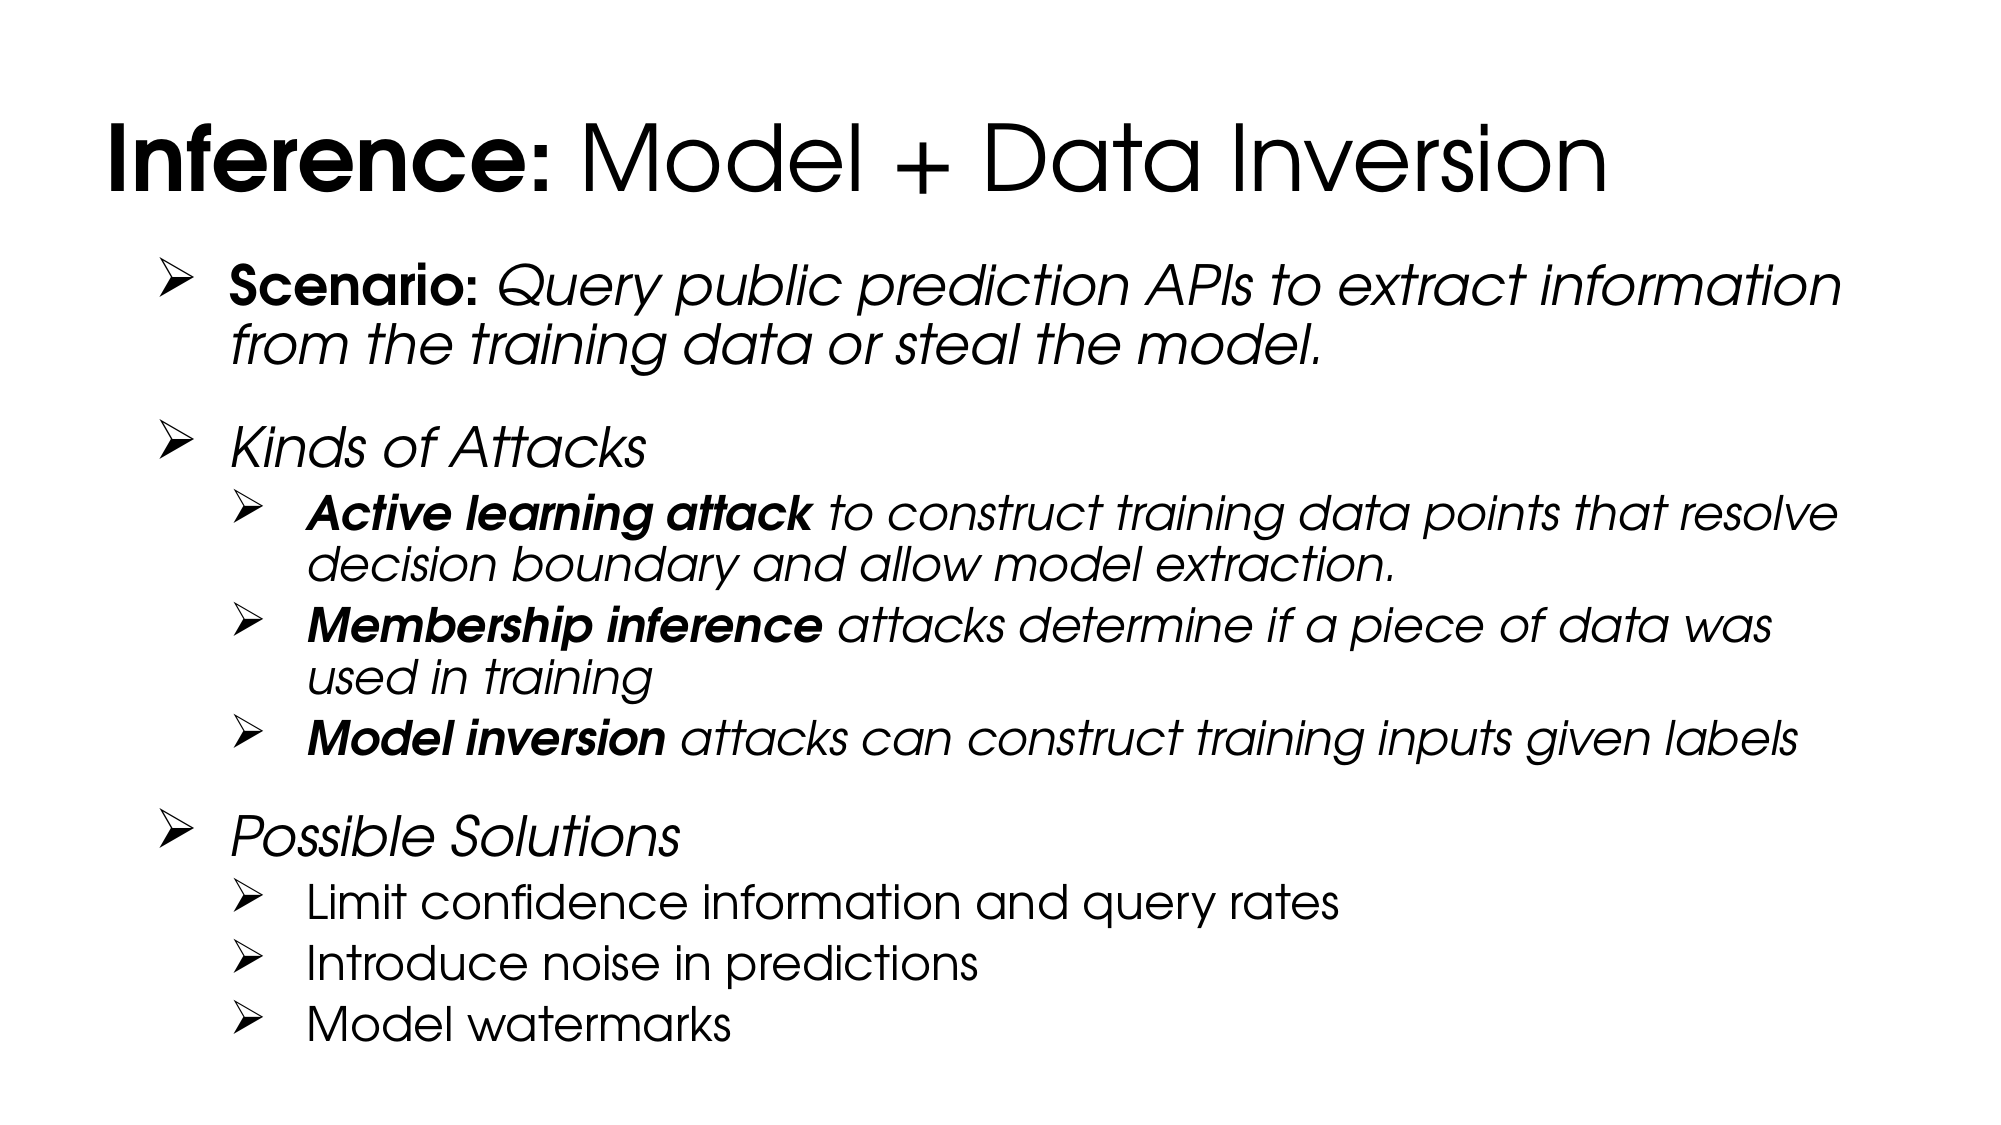

# Inference: Model + Data Inversion
Scenario: Query public prediction APIs to extract information from the training data or steal the model.
Kinds of Attacks
Active learning attack to construct training data points that resolve decision boundary and allow model extraction.
Membership inference attacks determine if a piece of data was used in training
Model inversion attacks can construct training inputs given labels
Possible Solutions
Limit confidence information and query rates
Introduce noise in predictions
Model watermarks